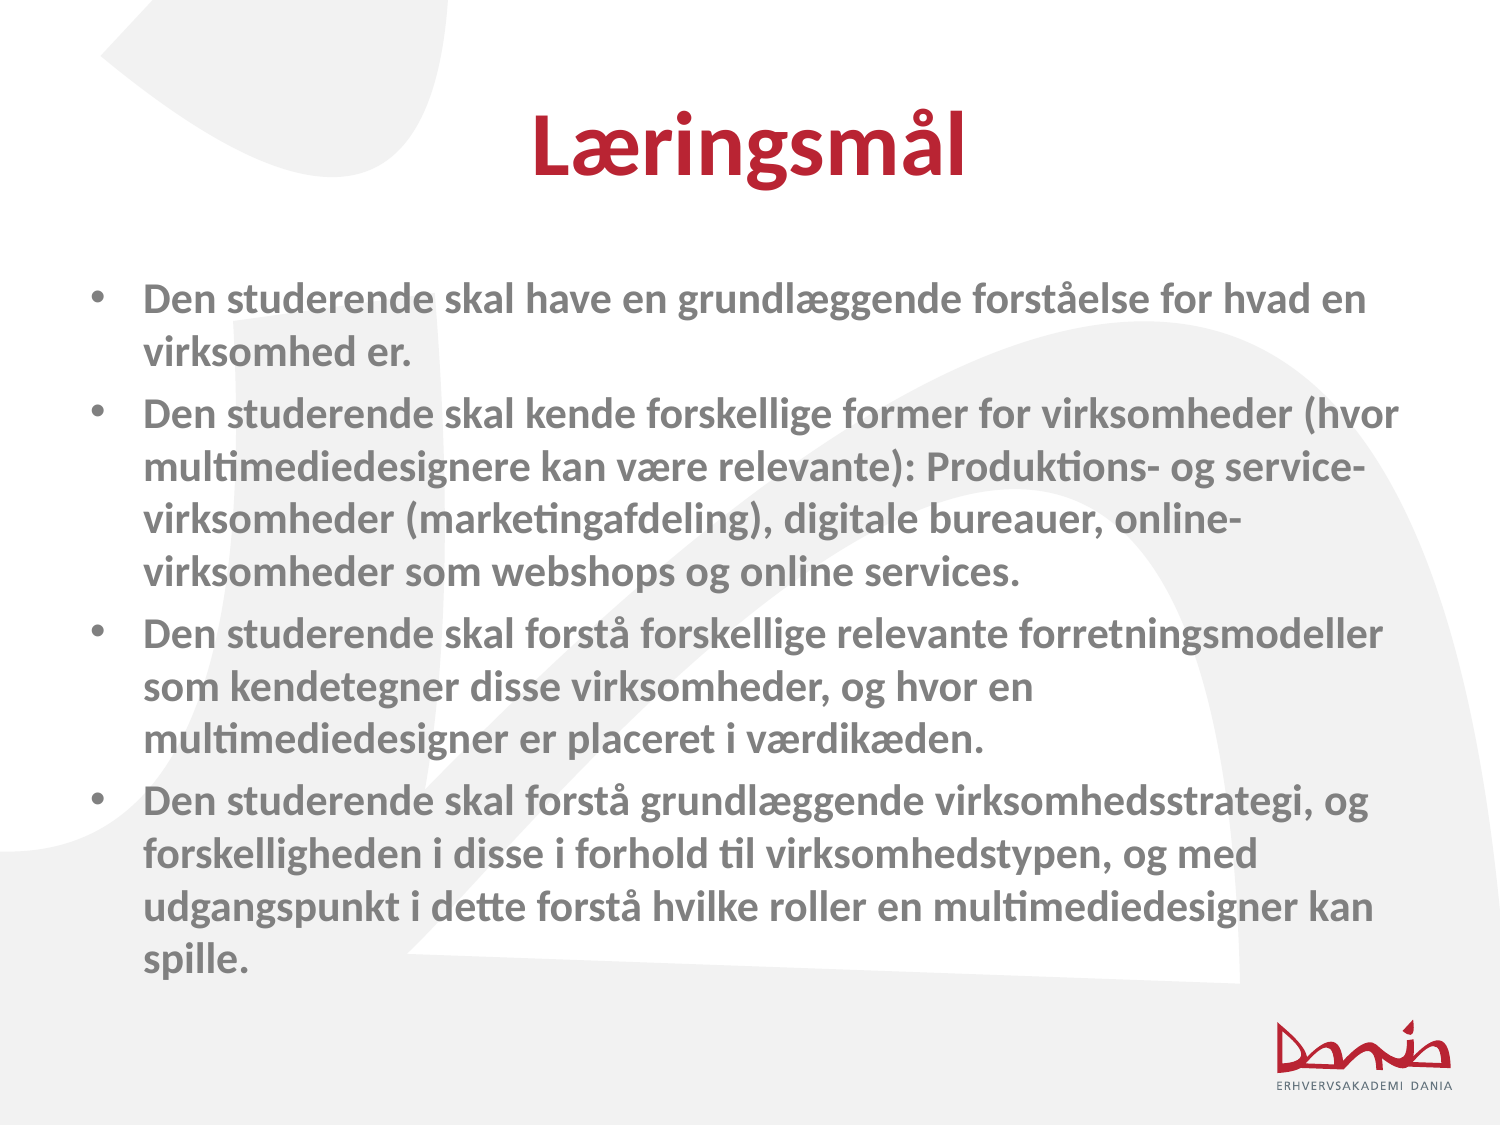

# Læringsmål
Den studerende skal have en grundlæggende forståelse for hvad en virksomhed er.
Den studerende skal kende forskellige former for virksomheder (hvor multimediedesignere kan være relevante): Produktions- og service-virksomheder (marketingafdeling), digitale bureauer, online-virksomheder som webshops og online services.
Den studerende skal forstå forskellige relevante forretningsmodeller som kendetegner disse virksomheder, og hvor en multimediedesigner er placeret i værdikæden.
Den studerende skal forstå grundlæggende virksomhedsstrategi, og forskelligheden i disse i forhold til virksomhedstypen, og med udgangspunkt i dette forstå hvilke roller en multimediedesigner kan spille.